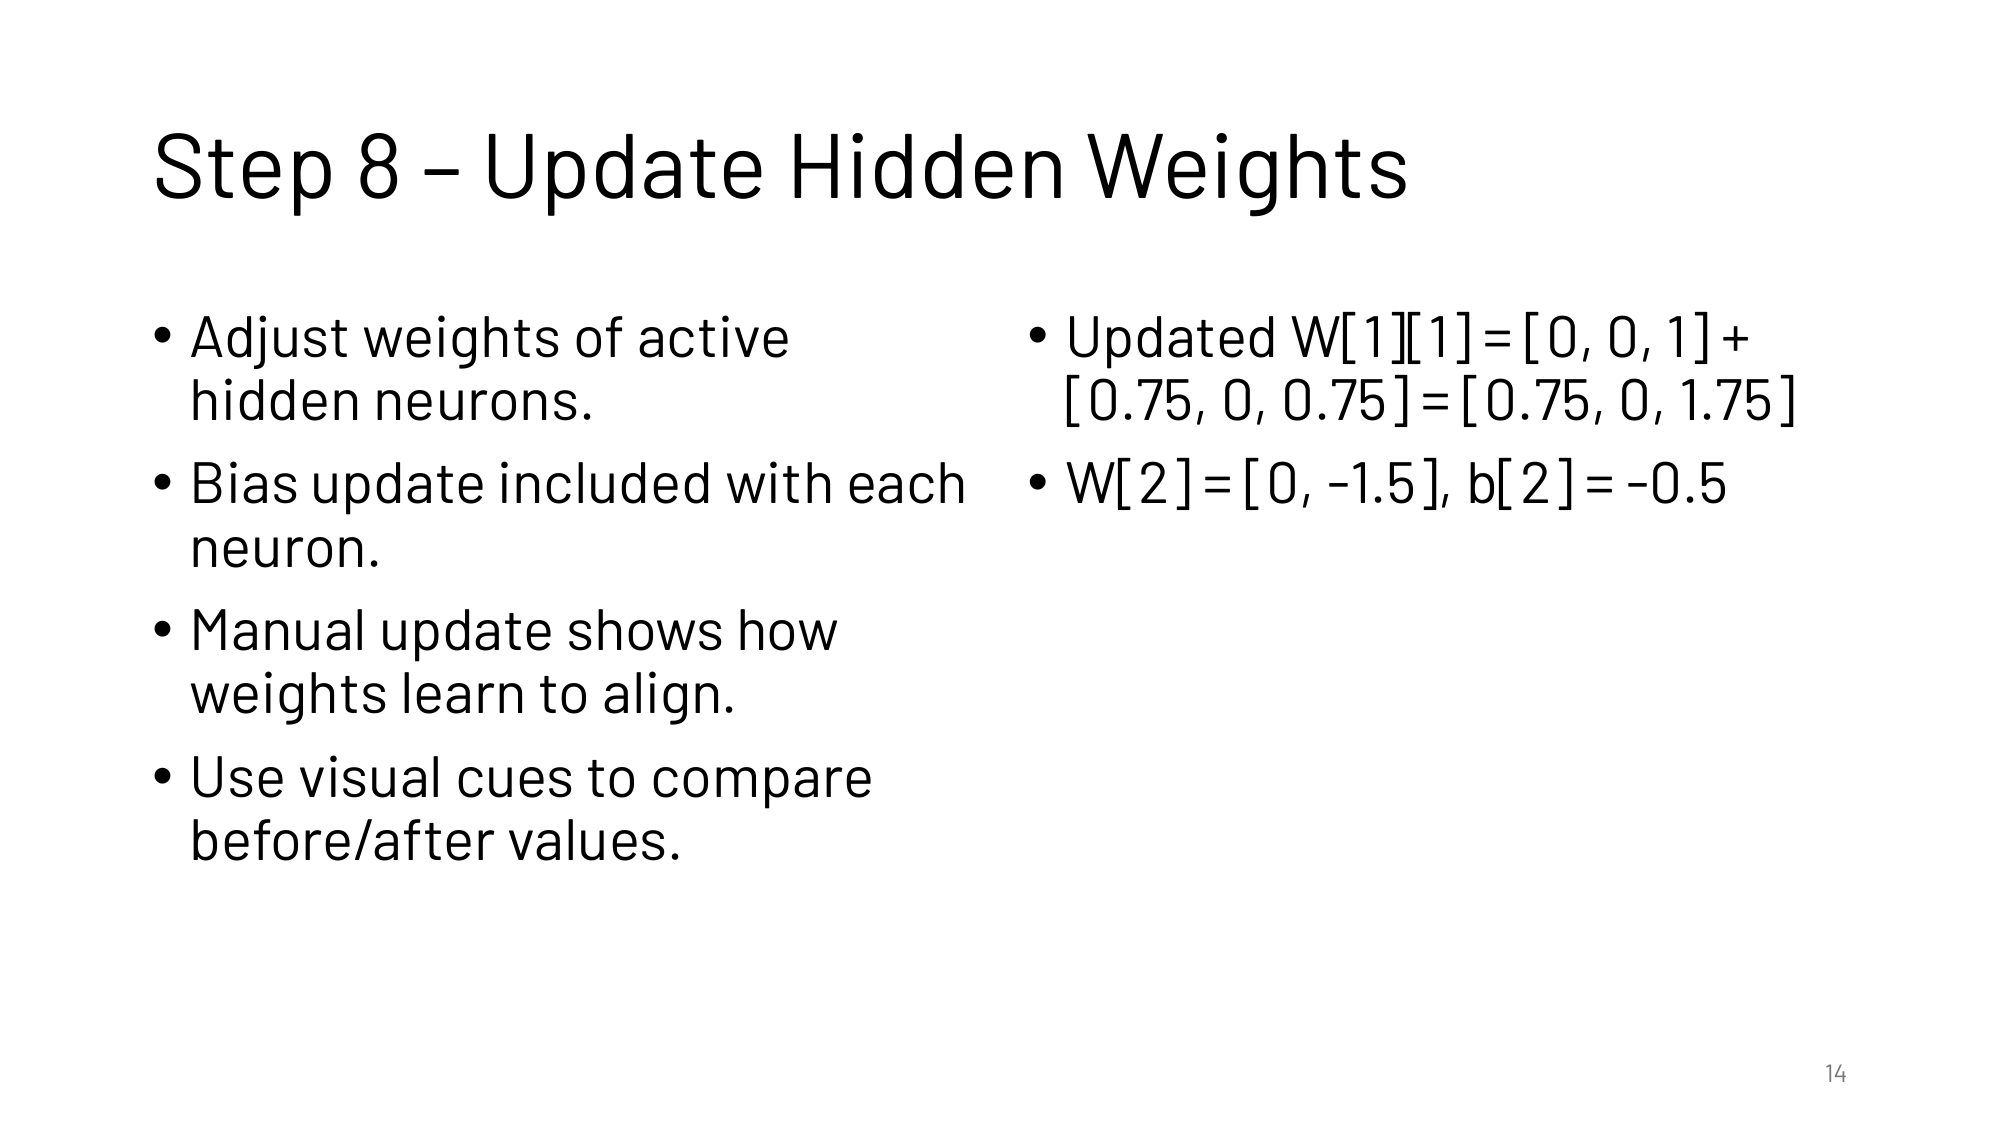

# Step 8 – Update Hidden Weights
Adjust weights of active hidden neurons.
Bias update included with each neuron.
Manual update shows how weights learn to align.
Use visual cues to compare before/after values.
Updated W[1][1] = [0, 0, 1] + [0.75, 0, 0.75] = [0.75, 0, 1.75]
W[2] = [0, -1.5], b[2] = -0.5
14